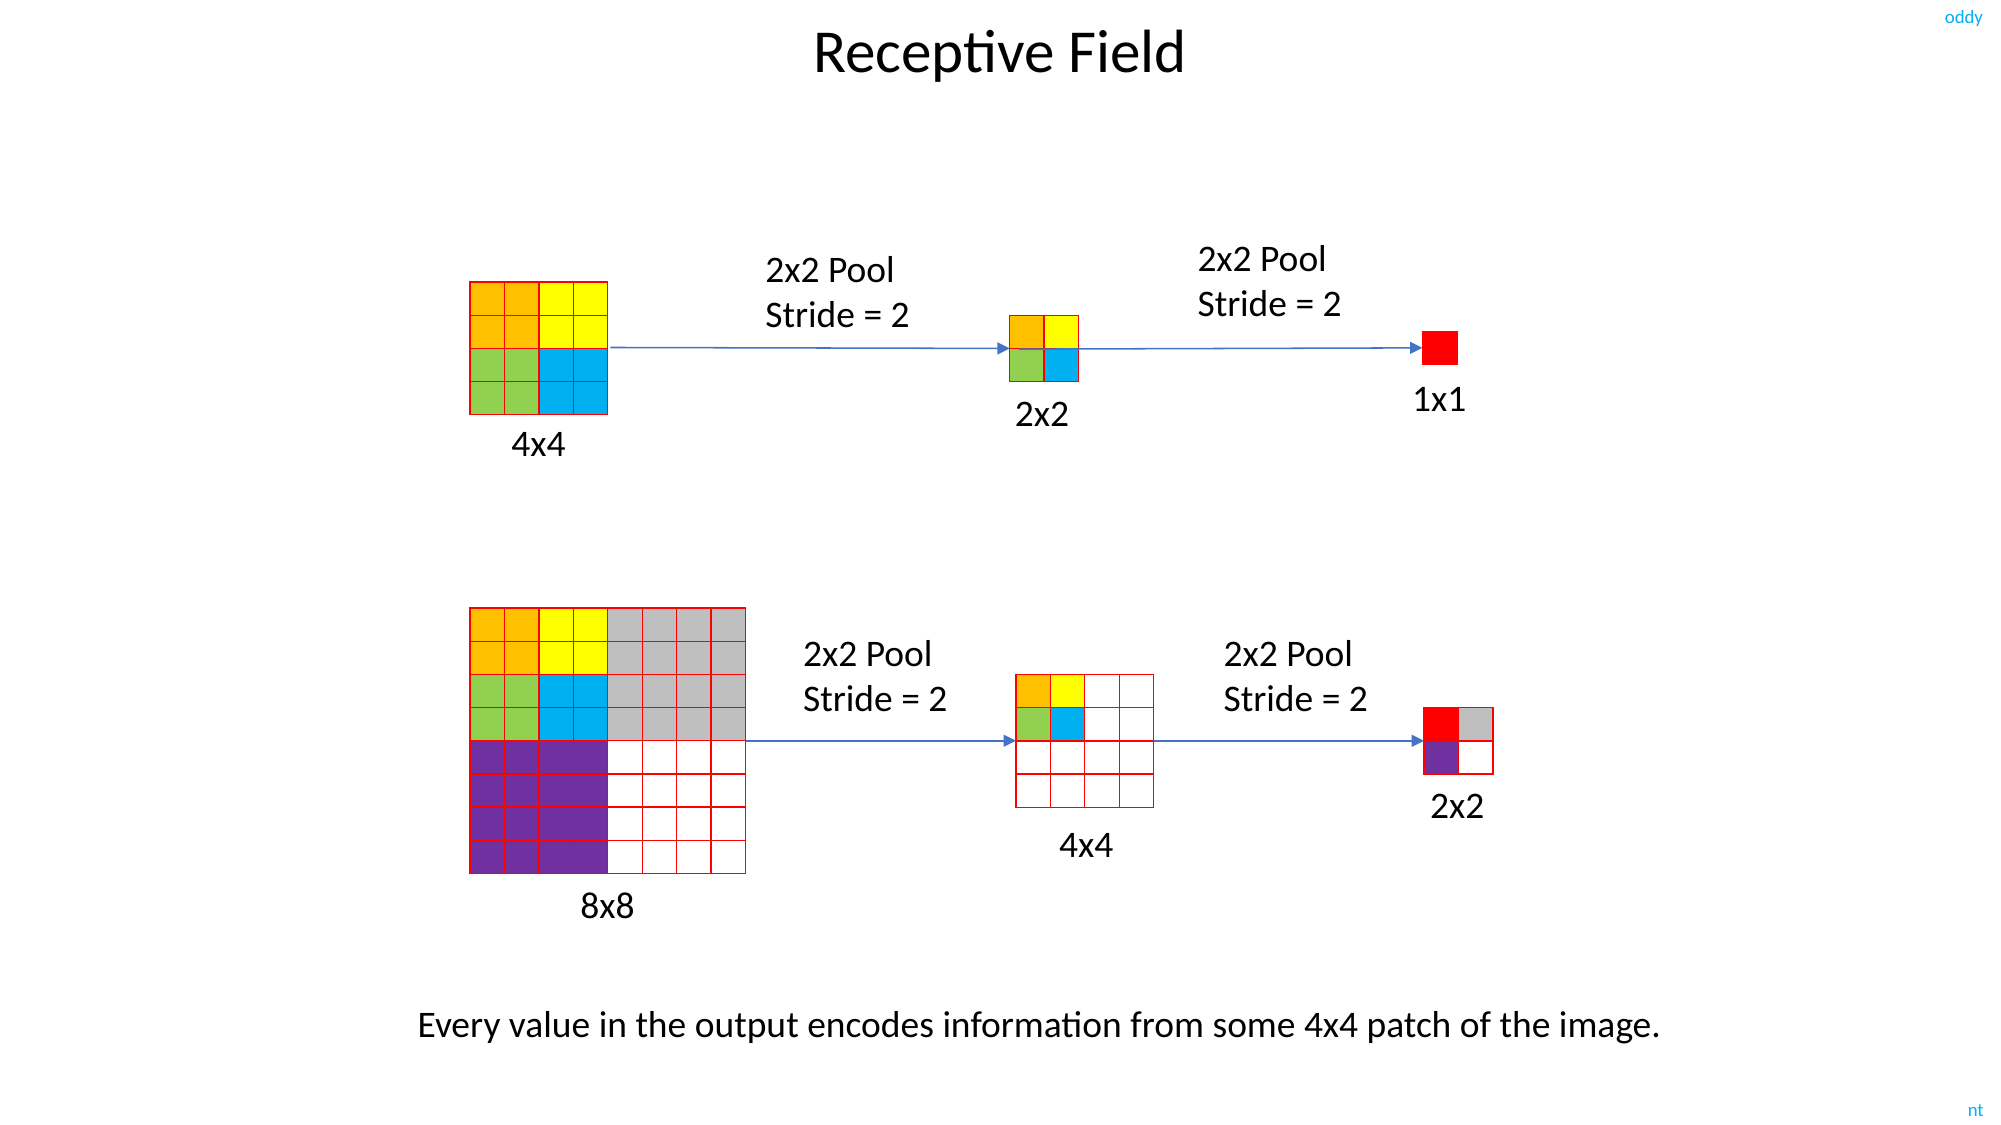

# Receptive Field
2x2 Pool
Stride = 2
2x2 Pool
Stride = 2
|  |  |  |  |
| --- | --- | --- | --- |
|  |  |  |  |
|  |  |  |  |
|  |  |  |  |
|  |  |
| --- | --- |
|  |  |
|  |
| --- |
1x1
2x2
4x4
|  |  |  |  |  |  |  |  |
| --- | --- | --- | --- | --- | --- | --- | --- |
|  |  |  |  |  |  |  |  |
|  |  |  |  |  |  |  |  |
|  |  |  |  |  |  |  |  |
|  |  |  |  |  |  |  |  |
|  |  |  |  |  |  |  |  |
|  |  |  |  |  |  |  |  |
|  |  |  |  |  |  |  |  |
2x2 Pool
Stride = 2
2x2 Pool
Stride = 2
|  |  |  |  |
| --- | --- | --- | --- |
|  |  |  |  |
|  |  |  |  |
|  |  |  |  |
|  |  |
| --- | --- |
|  |  |
2x2
4x4
8x8
Every value in the output encodes information from some 4x4 patch of the image.